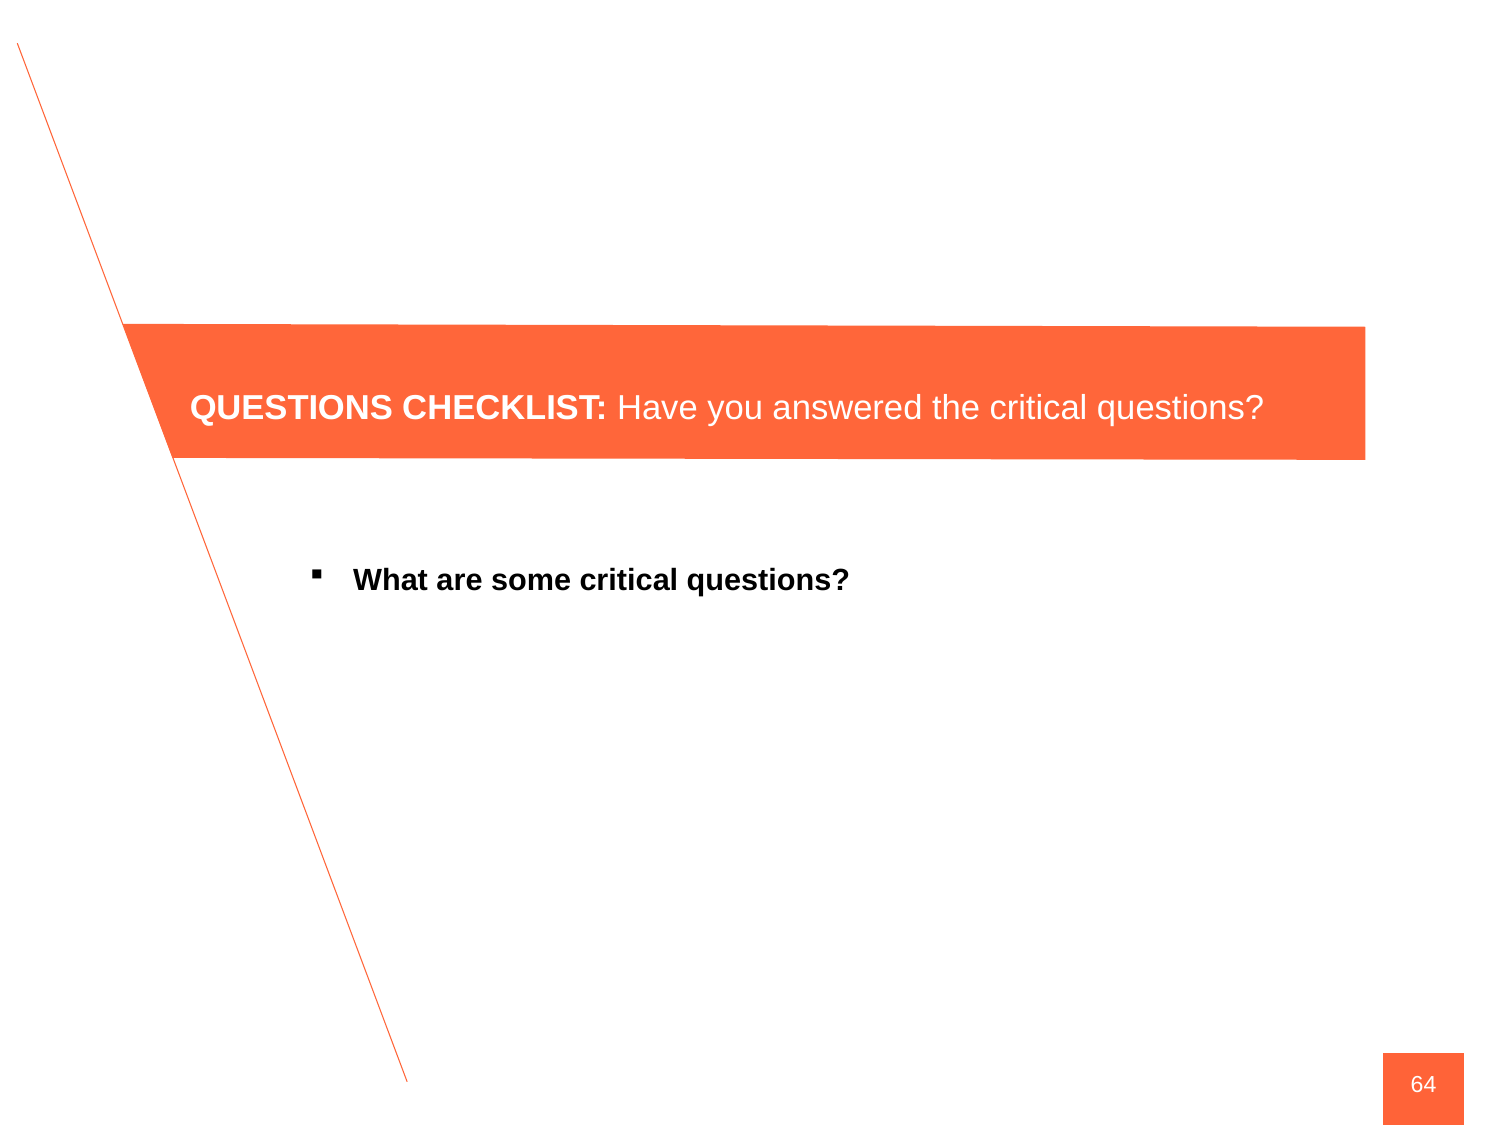

QUESTIONS CHECKLIST: Have you answered the critical questions?

What are some critical questions?